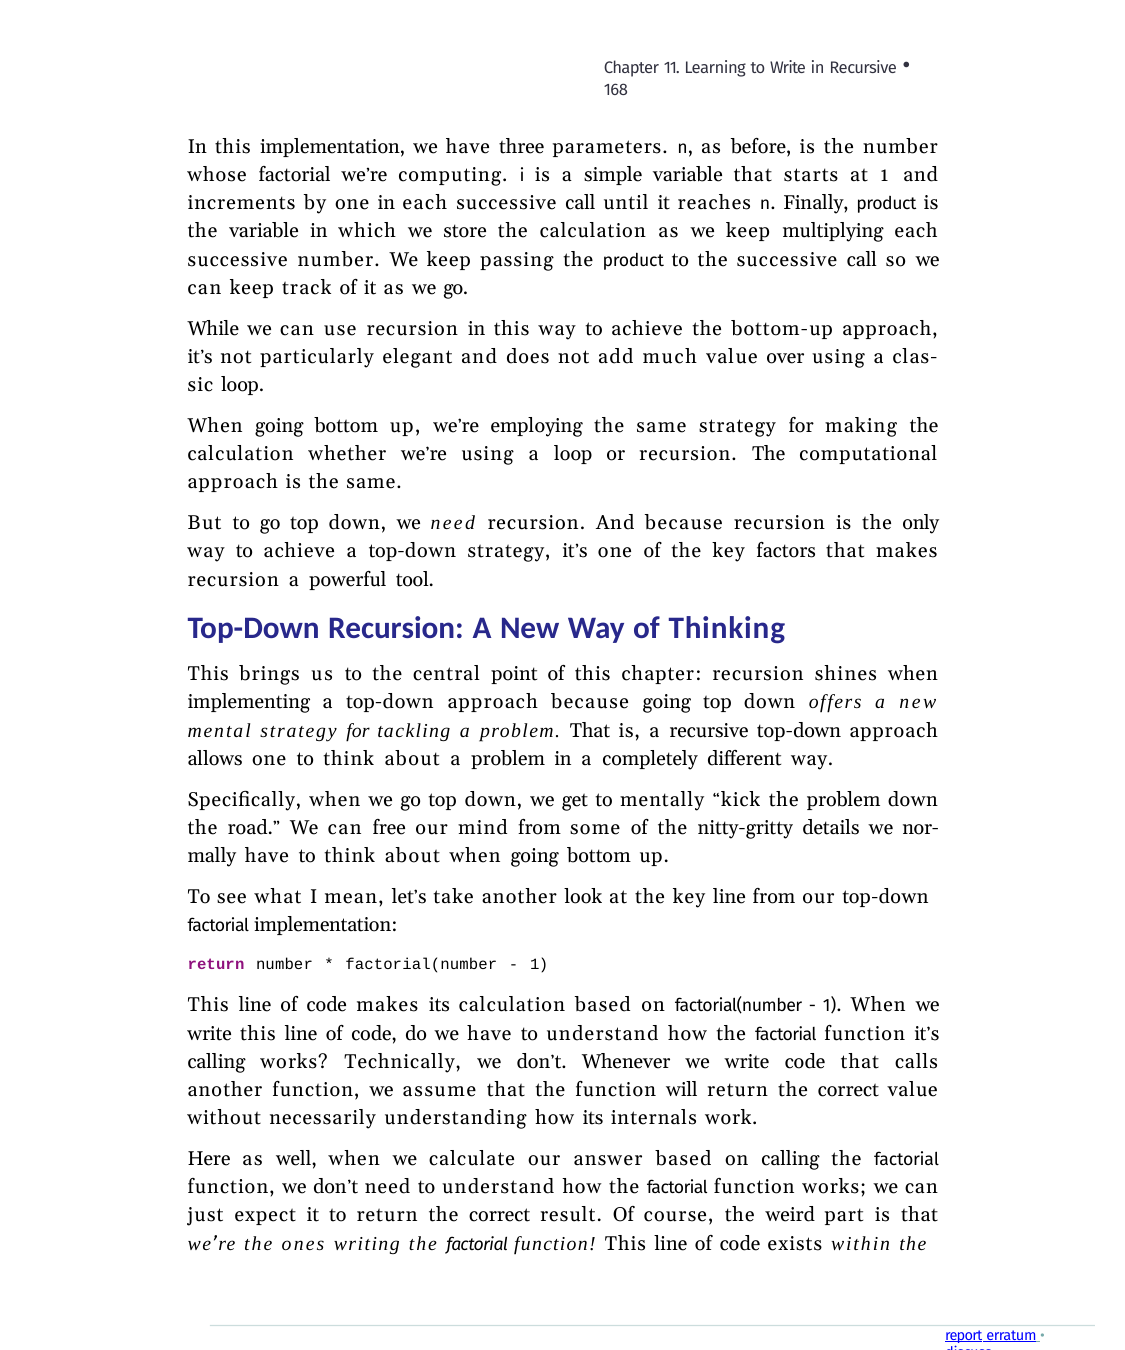

Chapter 11. Learning to Write in Recursive • 168

In this implementation, we have three parameters. n, as before, is the number whose factorial we’re computing. i is a simple variable that starts at 1 and increments by one in each successive call until it reaches n. Finally, product is the variable in which we store the calculation as we keep multiplying each successive number. We keep passing the product to the successive call so we can keep track of it as we go.
While we can use recursion in this way to achieve the bottom-up approach, it’s not particularly elegant and does not add much value over using a clas- sic loop.
When going bottom up, we’re employing the same strategy for making the calculation whether we’re using a loop or recursion. The computational approach is the same.
But to go top down, we need recursion. And because recursion is the only way to achieve a top-down strategy, it’s one of the key factors that makes recursion a powerful tool.
Top-Down Recursion: A New Way of Thinking
This brings us to the central point of this chapter: recursion shines when implementing a top-down approach because going top down offers a new mental strategy for tackling a problem. That is, a recursive top-down approach allows one to think about a problem in a completely different way.
Specifically, when we go top down, we get to mentally “kick the problem down the road.” We can free our mind from some of the nitty-gritty details we nor- mally have to think about when going bottom up.
To see what I mean, let’s take another look at the key line from our top-down
factorial implementation:
return number * factorial(number - 1)
This line of code makes its calculation based on factorial(number - 1). When we write this line of code, do we have to understand how the factorial function it’s calling works? Technically, we don’t. Whenever we write code that calls another function, we assume that the function will return the correct value without necessarily understanding how its internals work.
Here as well, when we calculate our answer based on calling the factorial function, we don’t need to understand how the factorial function works; we can just expect it to return the correct result. Of course, the weird part is that we’re the ones writing the factorial function! This line of code exists within the
report erratum • discuss